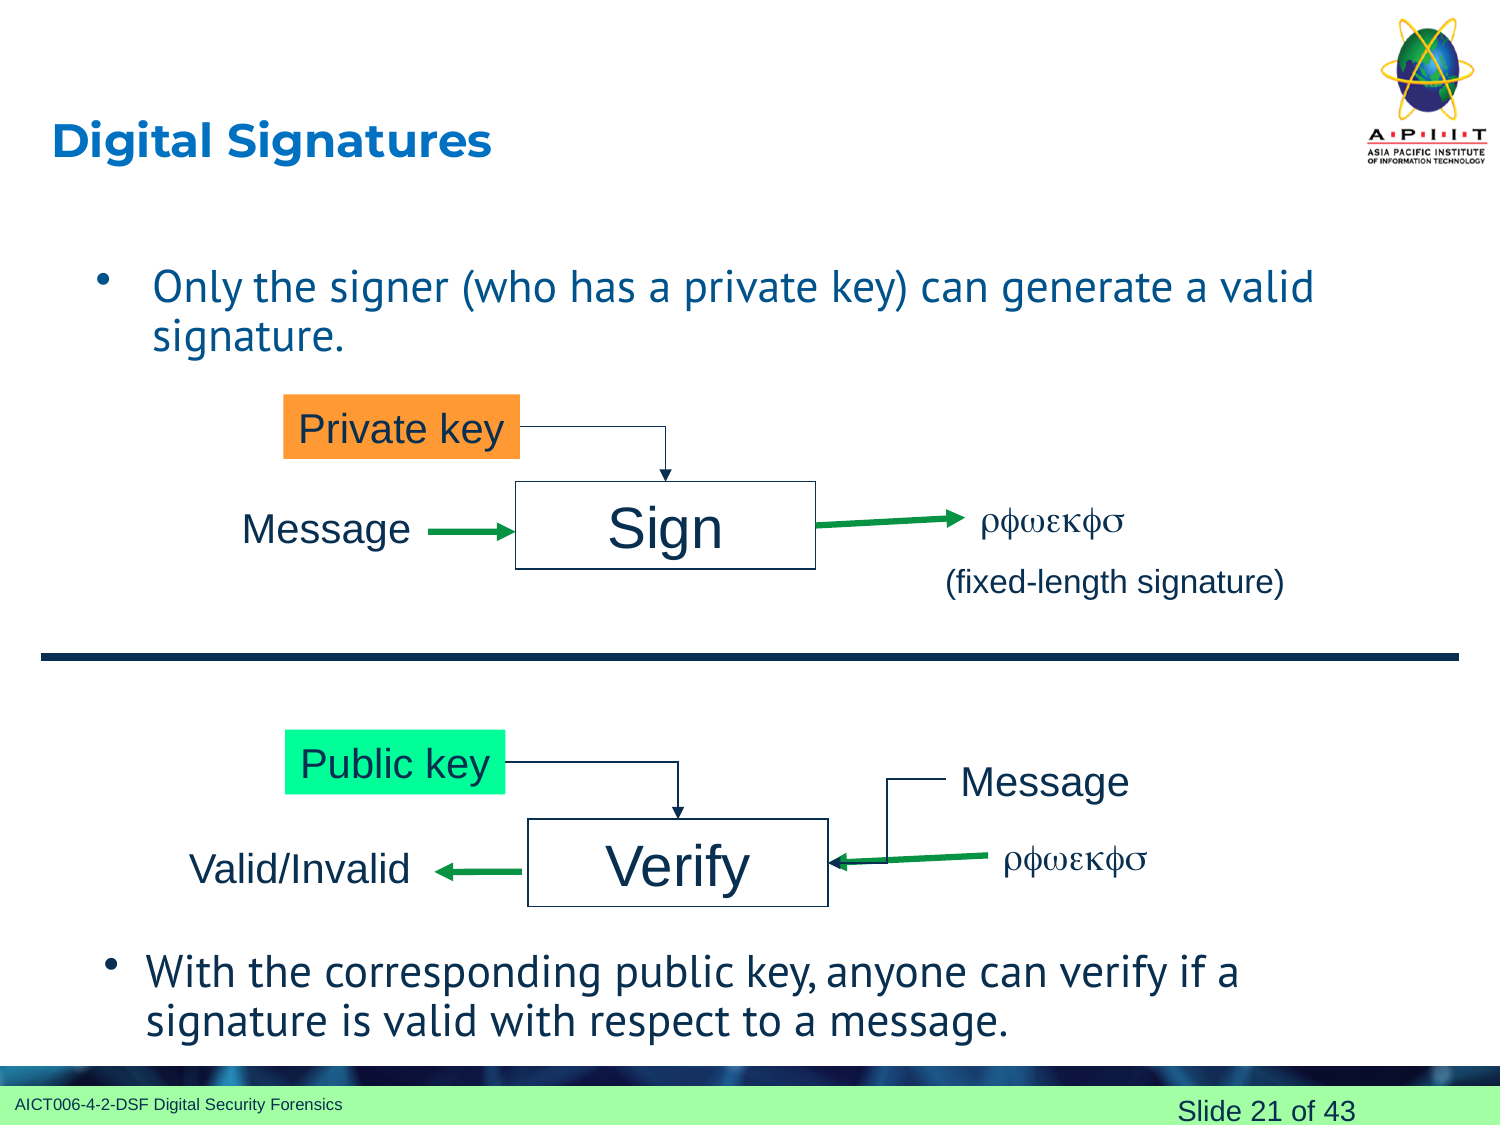

# Digital Signatures
Only the signer (who has a private key) can generate a valid signature.
Private key
Sign
ρφωεκφσ
Message

(fixed-length signature)
Public key
Message
Verify
ρφωεκφσ
Valid/Invalid

With the corresponding public key, anyone can verify if a signature is valid with respect to a message.
Slide 21 of 43